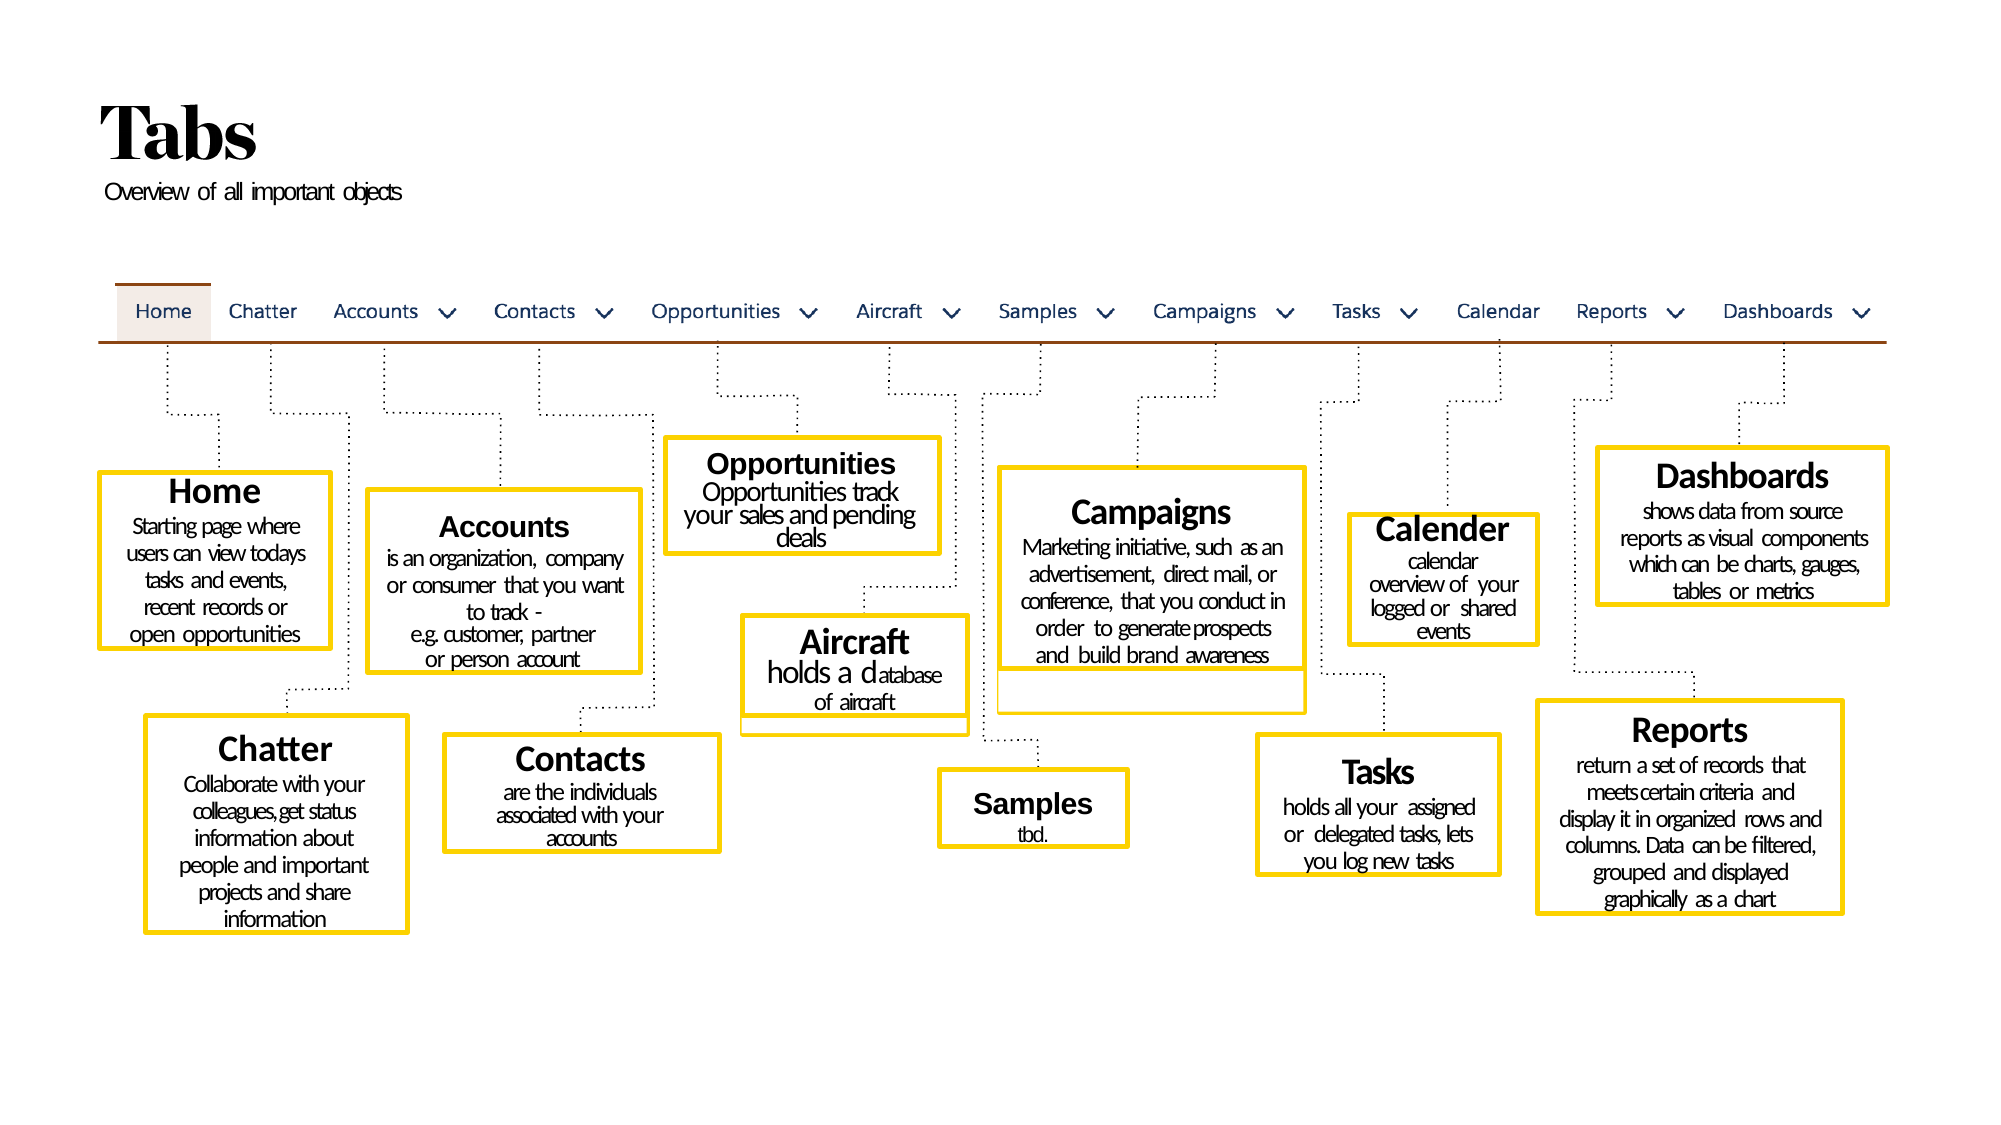

Overview of all important objects

Opportunities
Opportunities track  your sales and pending  deals

Dashboards
shows data from source  reports as visual  components which can  be charts, gauges, tables  or metrics

Campaigns
Marketing initiative, such  as an advertisement,  direct mail, or conference,  that you conduct in order  to generate prospects and  build brand awareness

Home
Starting page  where users can  view todays tasks  and events, recent  records or open  opportunities

Accounts
is an organization,  company or consumer  that you want to track -
e.g. customer, partner
or person account

Calender
calendar  overview of  your logged or  shared events

Aircraft
holds a database
of aircraft

Reports
return a set of records  that meets certain criteria  and display it in organized  rows and columns. Data  can be filtered, grouped  and displayed graphically  as a chart

Chatter
Collaborate with your  colleagues, get status  information about  people and important  projects and share  information

Contacts
are the individuals  associated with your  accounts
Tasks
holds all your  assigned or  delegated tasks, lets  you log new tasks

Samples
tbd.